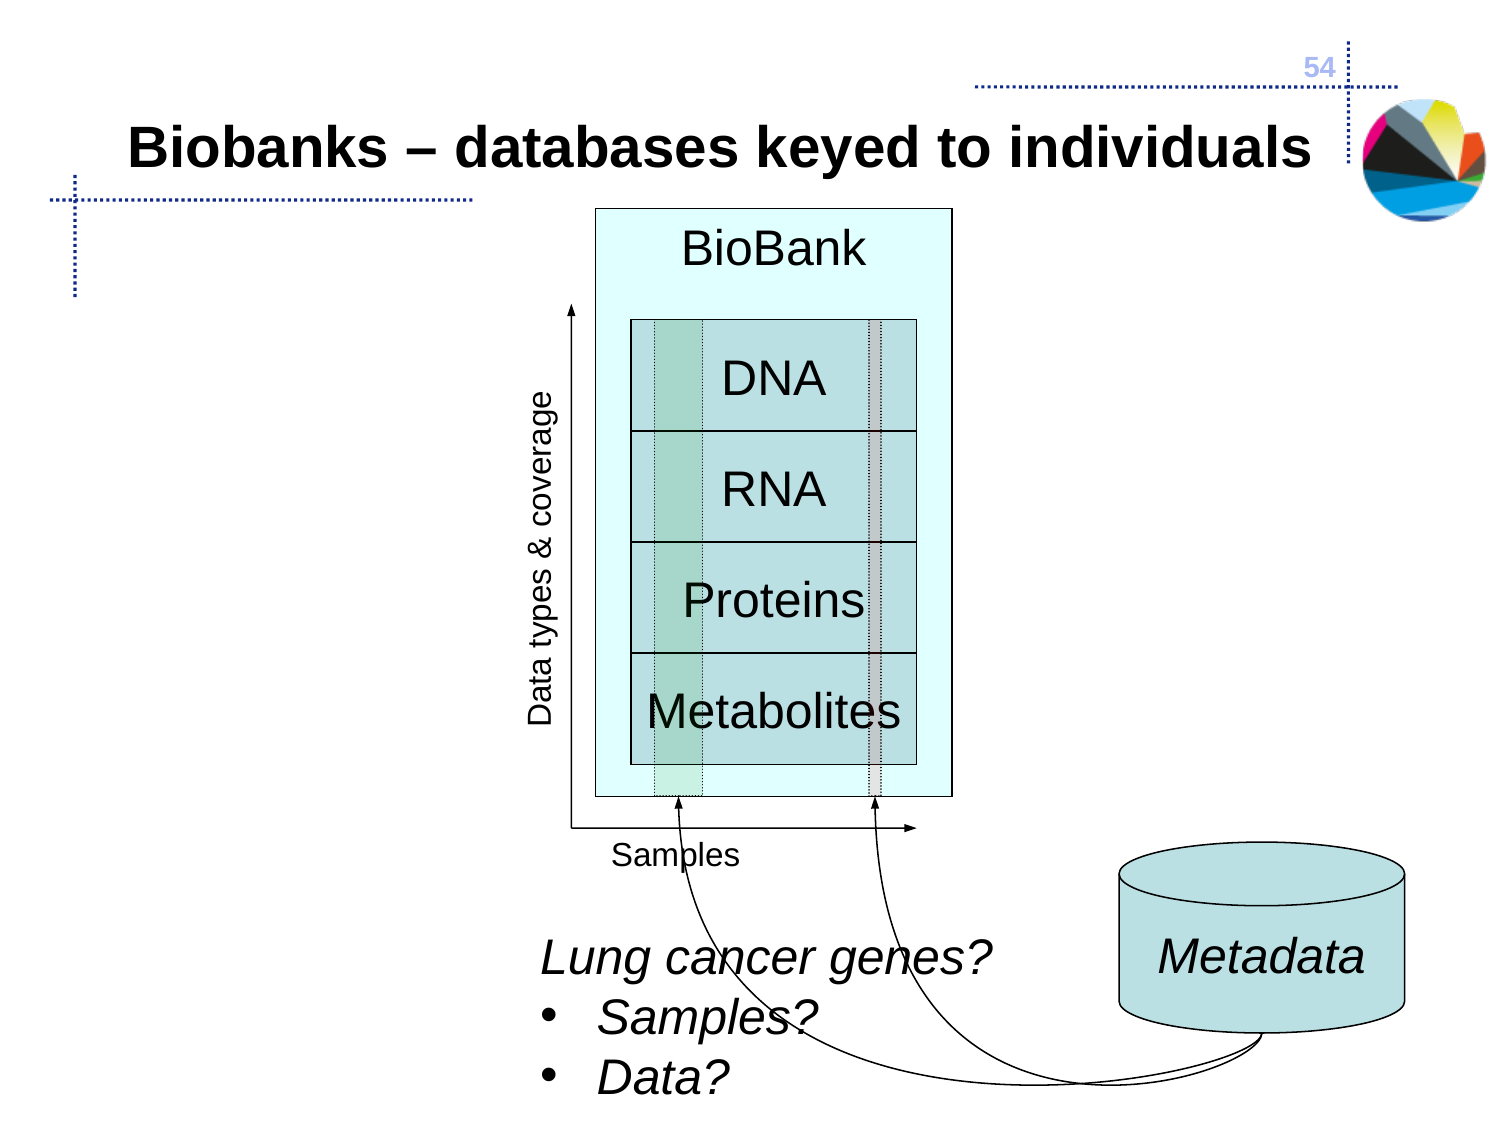

54
# Biobanks – databases keyed to individuals
BioBank

DNA

RNA
Data types & coverage
Proteins
Metabolites
Samples

Metadata
Lung cancer genes?
Samples?
Data?